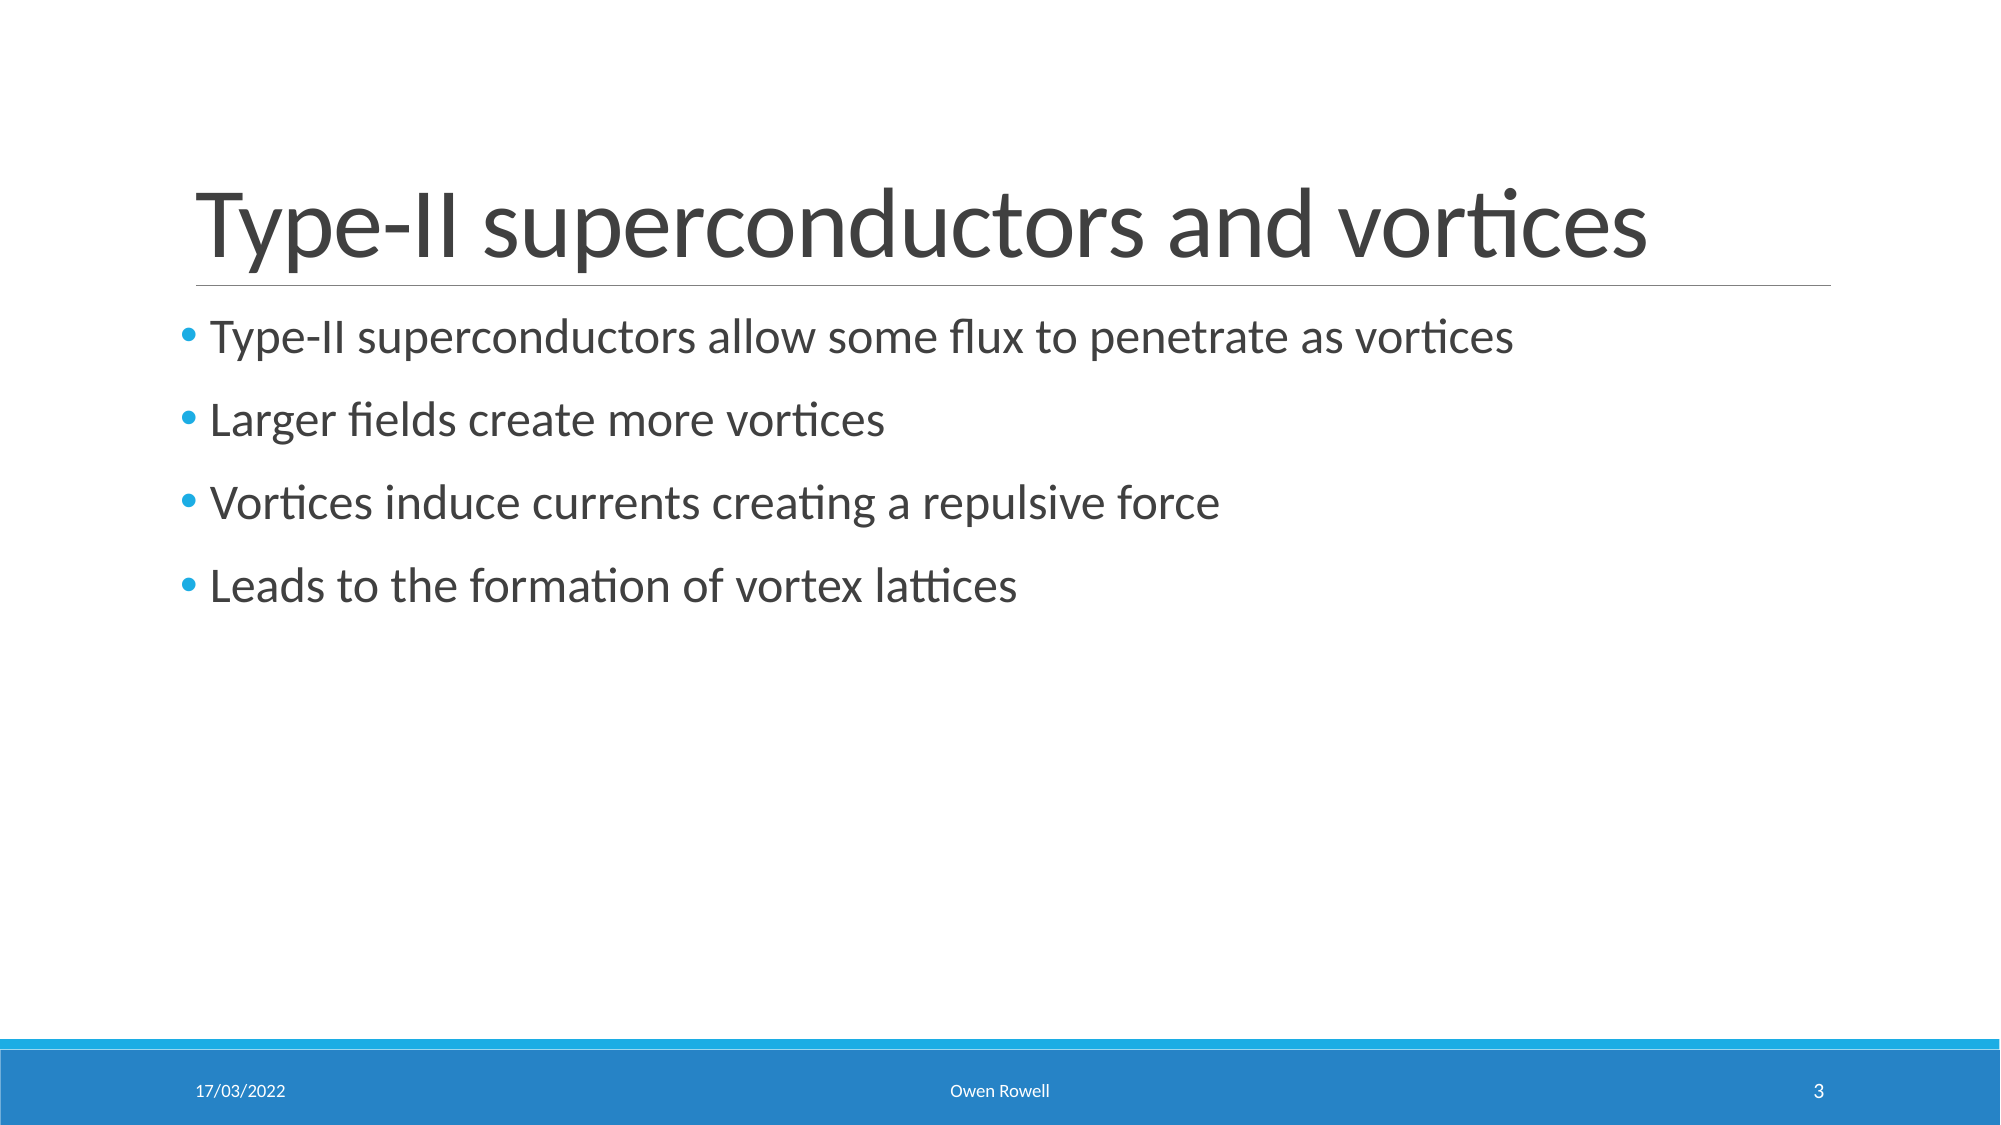

# Type-II superconductors and vortices
Type-II superconductors allow some flux to penetrate as vortices
Larger fields create more vortices
Vortices induce currents creating a repulsive force
Leads to the formation of vortex lattices
17/03/2022
Owen Rowell
3